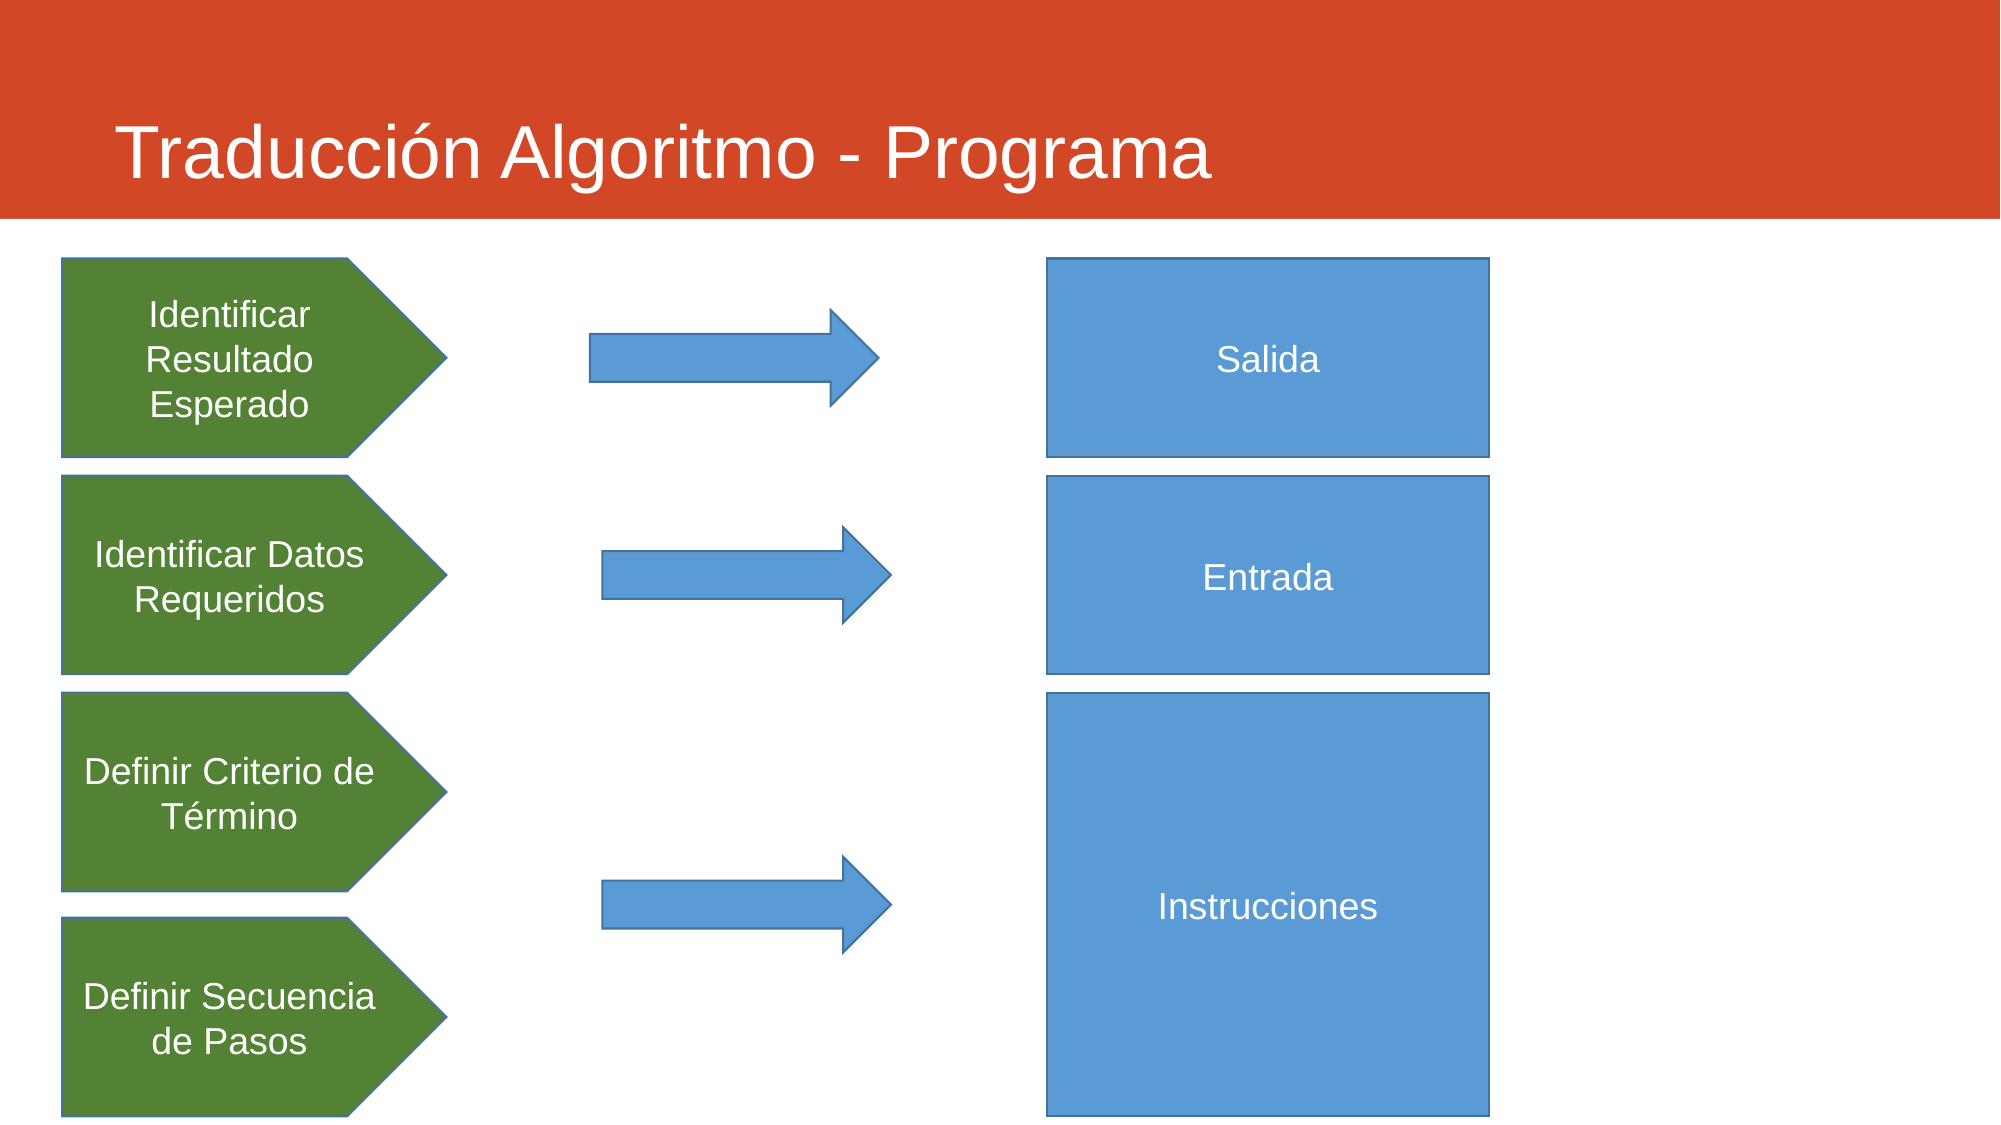

# Traducción Algoritmo - Programa
Identificar Resultado Esperado
Salida

Identificar Datos Requeridos
Entrada

Definir Criterio de Término
Instrucciones

Definir Secuencia de Pasos